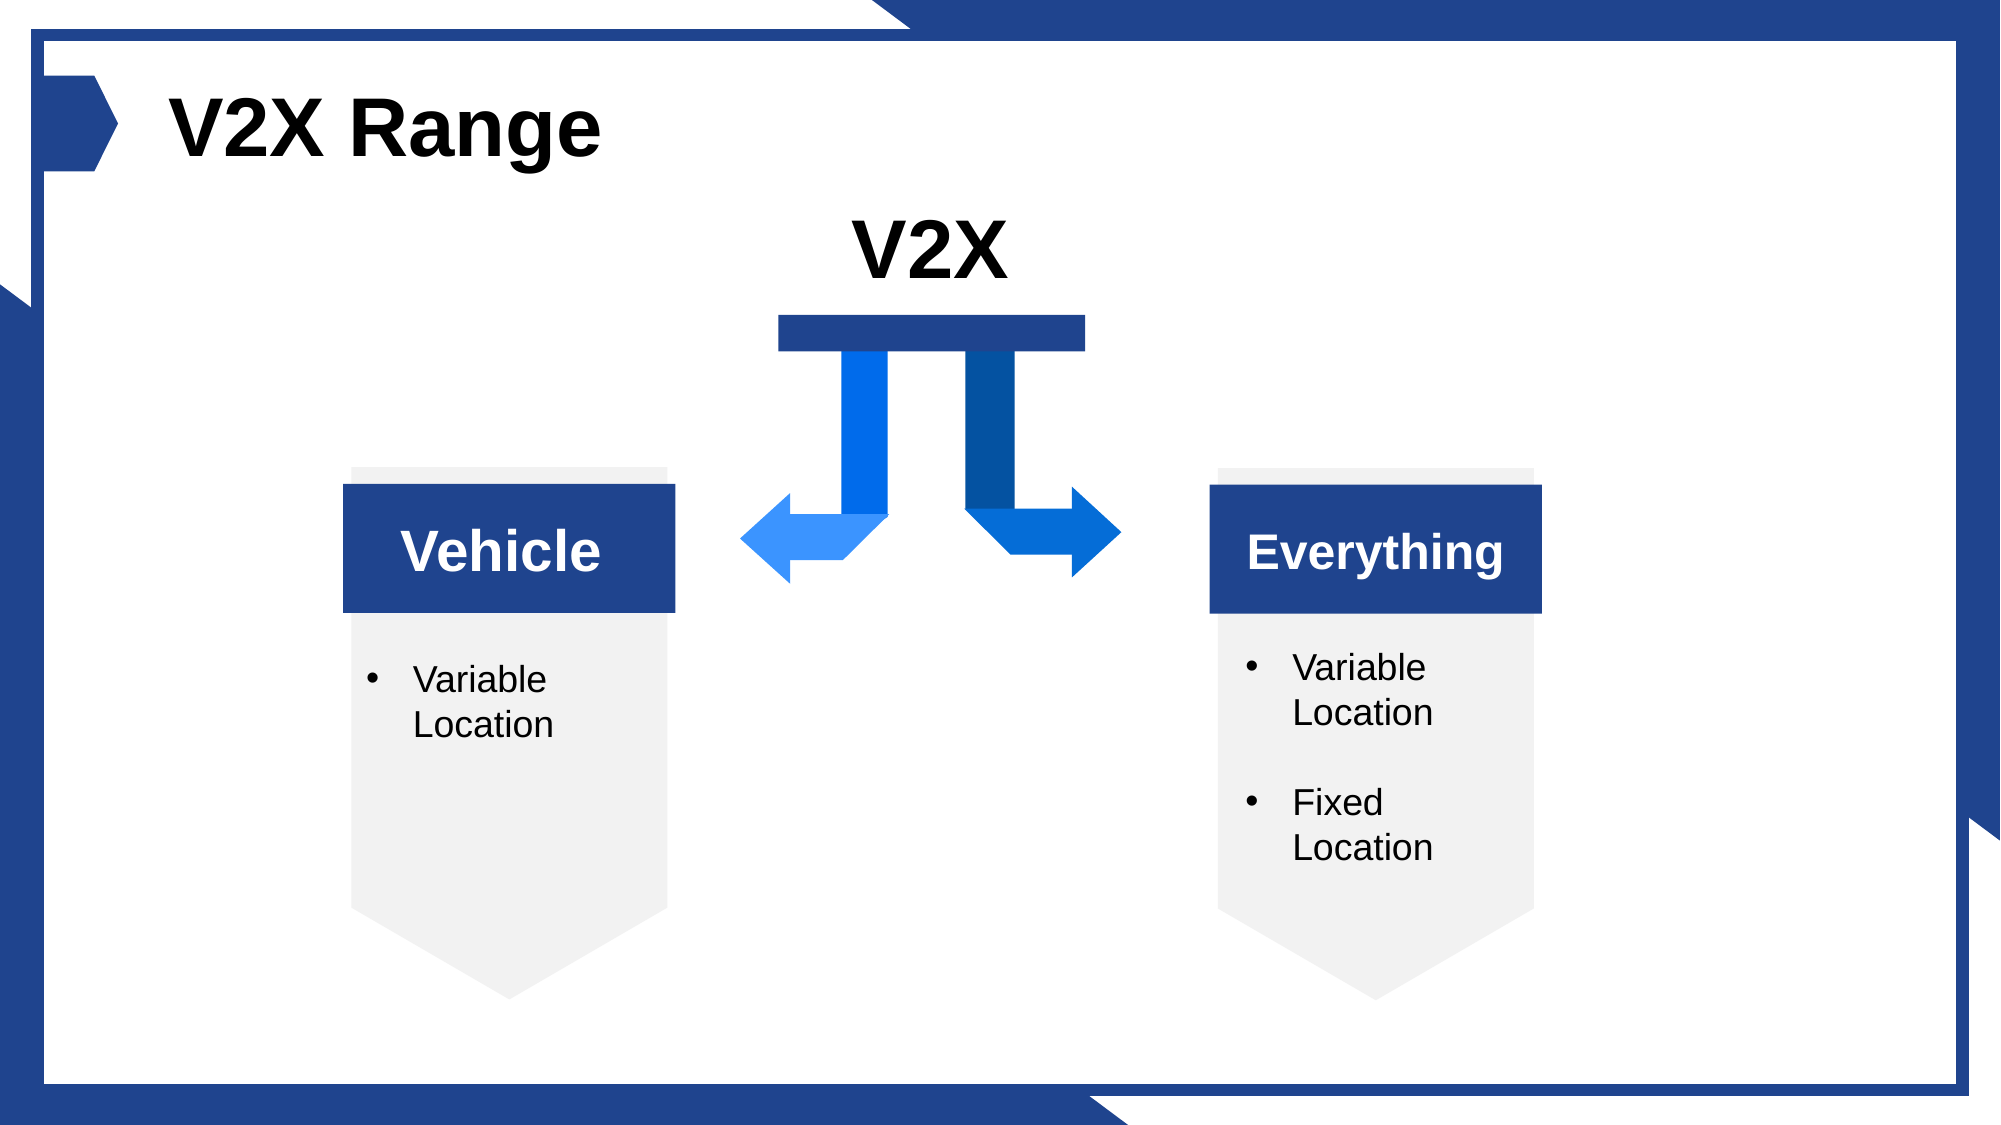

V2X Range

V2X

Vehicle

Everything

Variable Location

Fixed Location

Variable Location